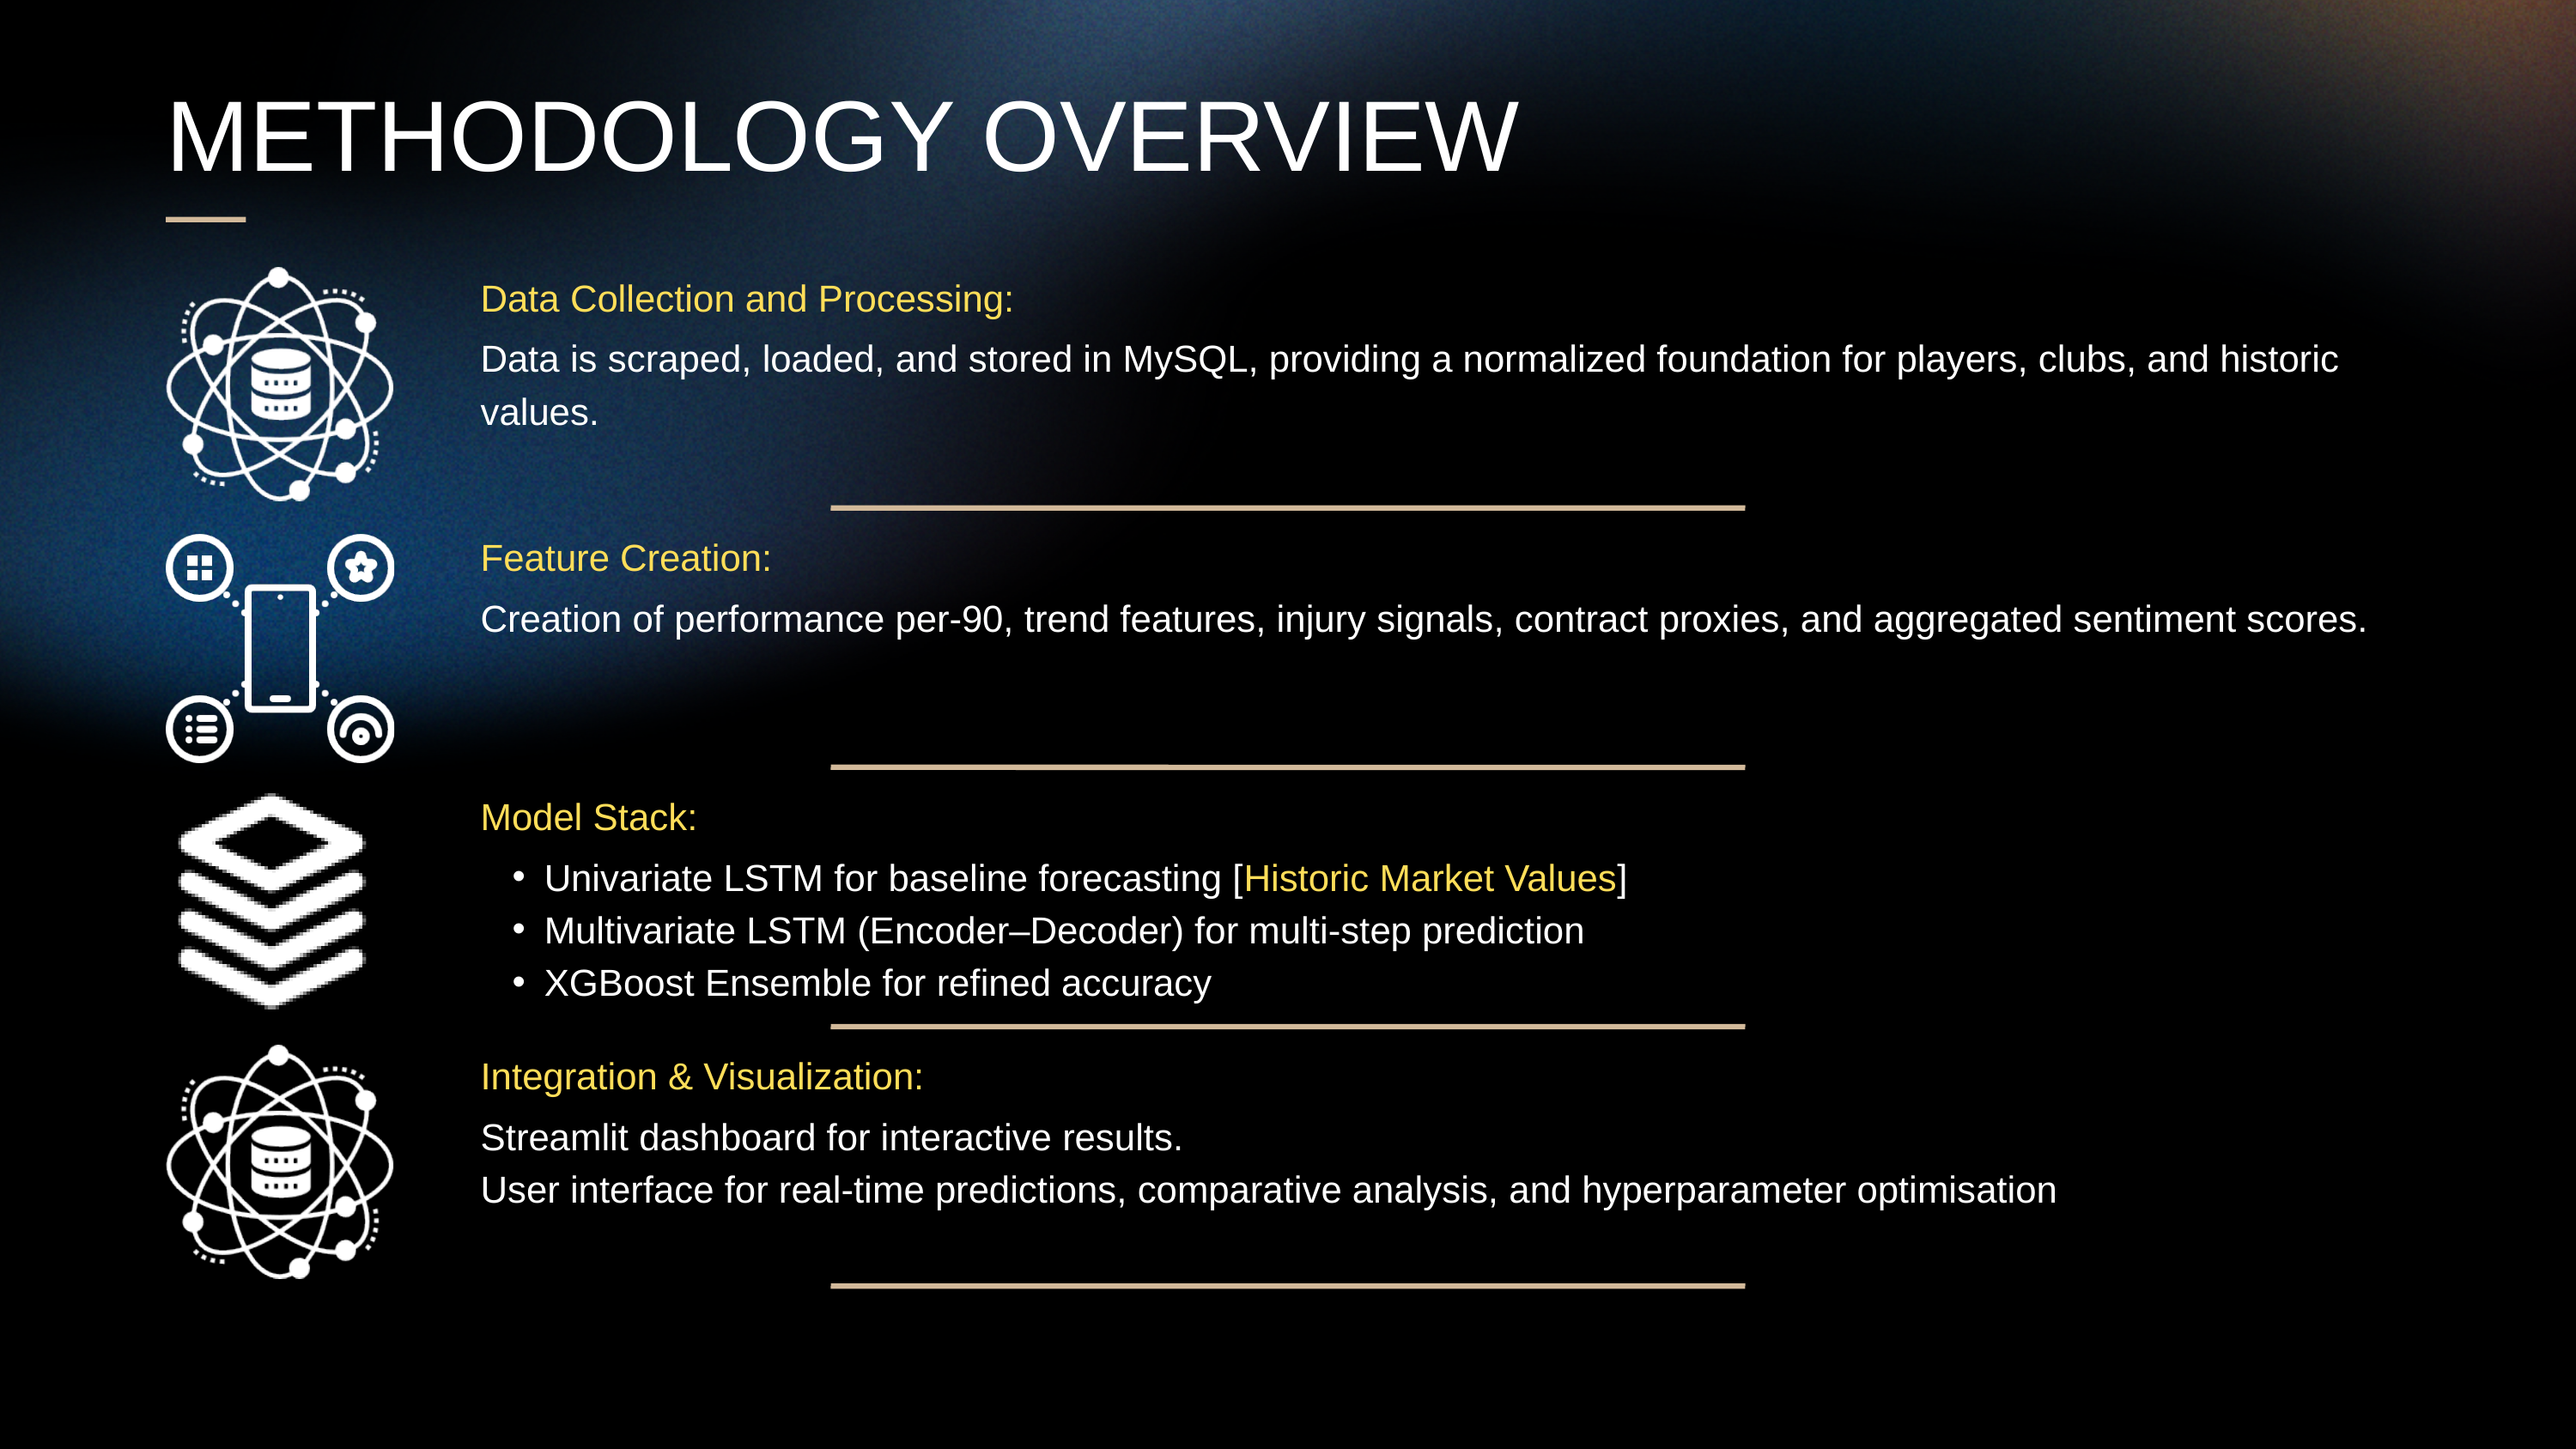

METHODOLOGY OVERVIEW

Data Collection and Processing:

Data is scraped, loaded, and stored in MySQL, providing a normalized foundation for players, clubs, and historic values.

Feature Creation:

Creation of performance per-90, trend features, injury signals, contract proxies, and aggregated sentiment scores.

Model Stack:

Univariate LSTM for baseline forecasting [Historic Market Values]
Multivariate LSTM (Encoder–Decoder) for multi-step prediction
XGBoost Ensemble for refined accuracy

Integration & Visualization:

Streamlit dashboard for interactive results.
User interface for real-time predictions, comparative analysis, and hyperparameter optimisation